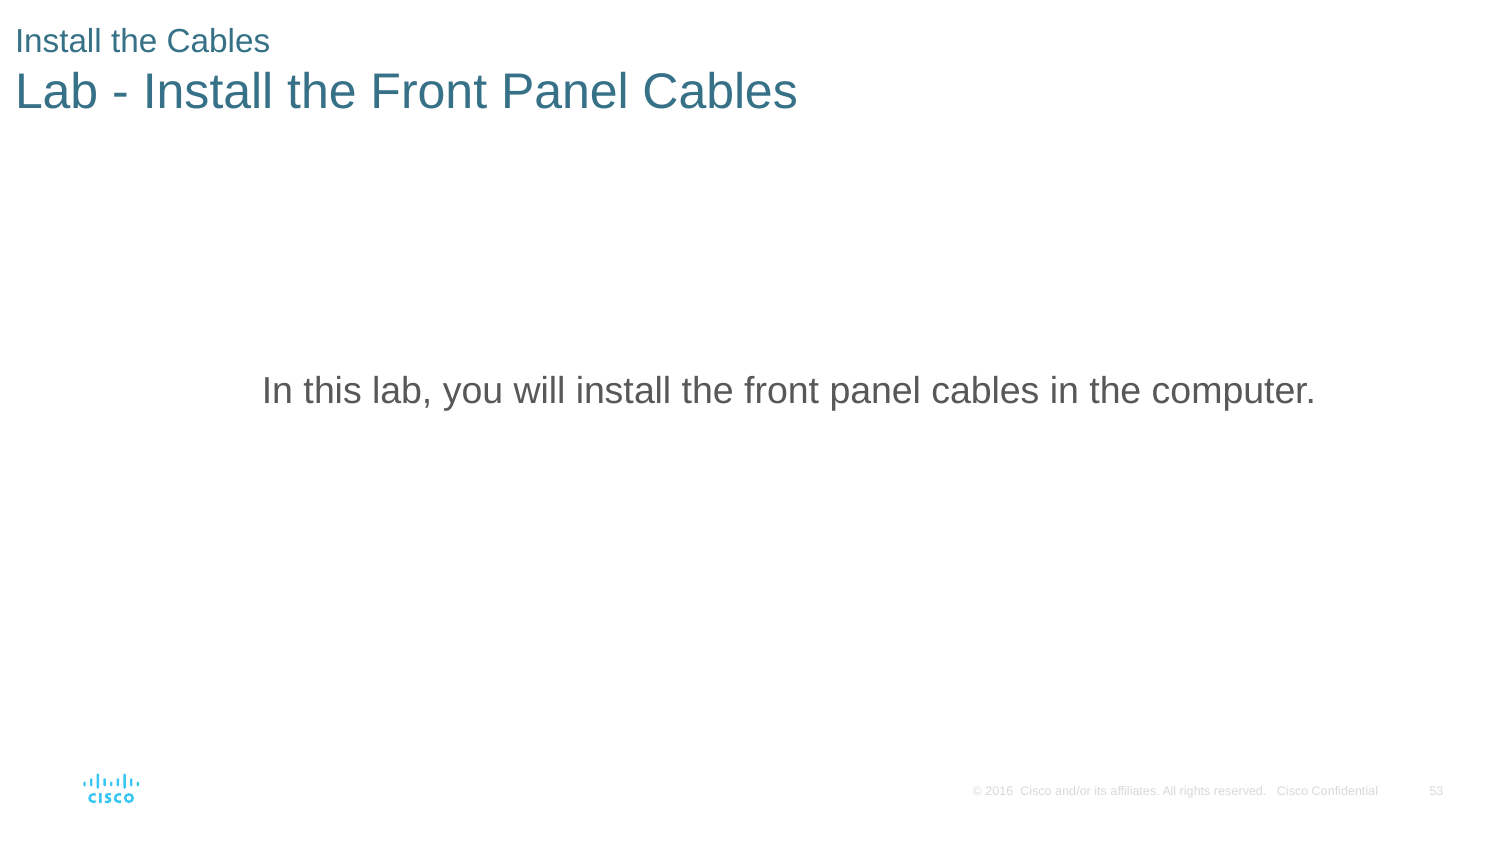

# Install the Cables Lab - Install the Front Panel Cables
In this lab, you will install the front panel cables in the computer.